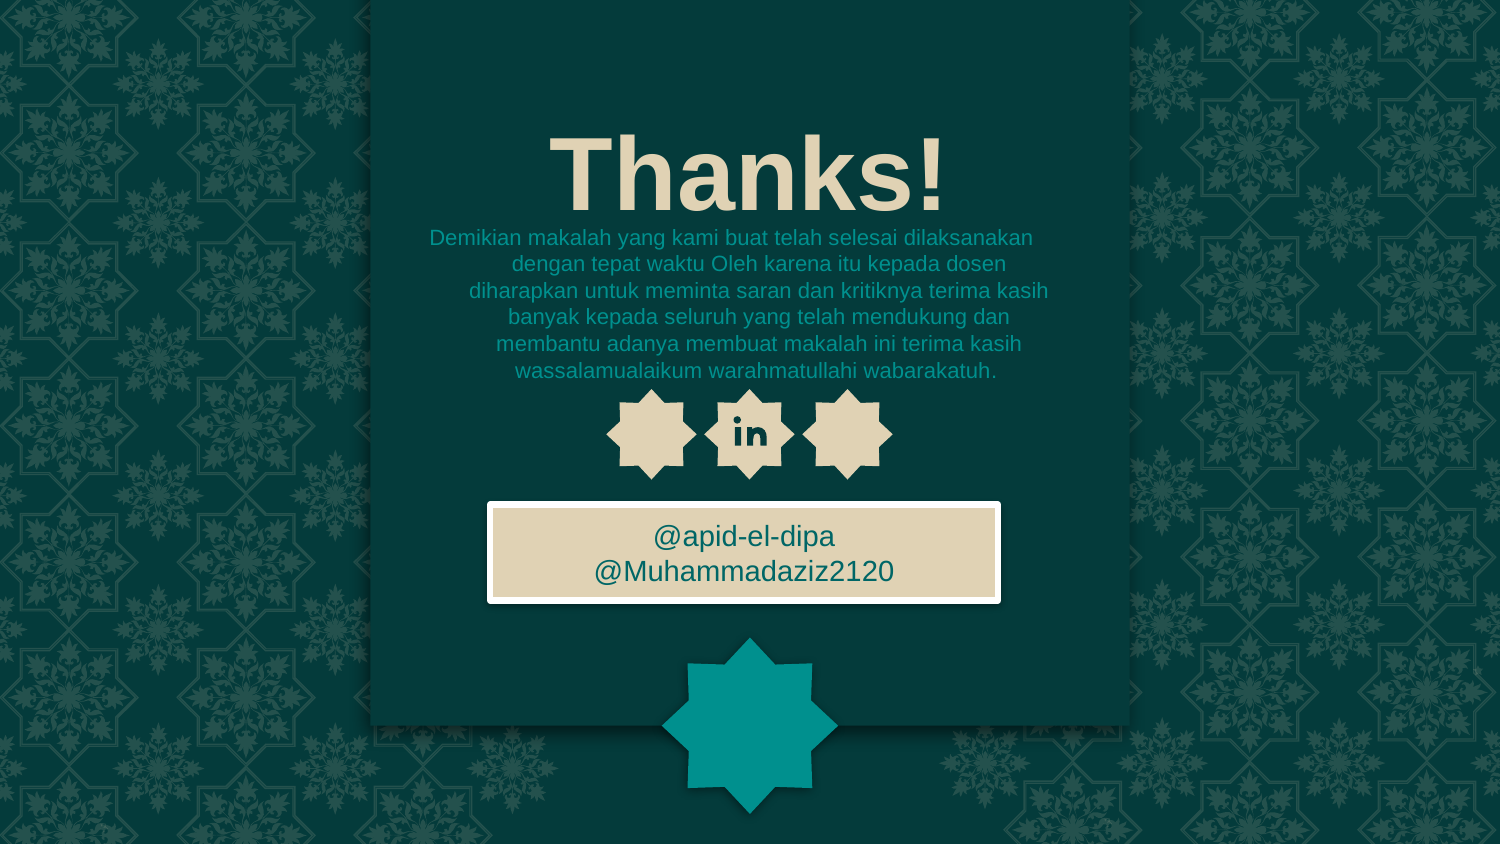

# Thanks!
Demikian makalah yang kami buat telah selesai dilaksanakan dengan tepat waktu Oleh karena itu kepada dosen diharapkan untuk meminta saran dan kritiknya terima kasih banyak kepada seluruh yang telah mendukung dan membantu adanya membuat makalah ini terima kasih wassalamualaikum warahmatullahi wabarakatuh.

@apid-el-dipa
@Muhammadaziz2120